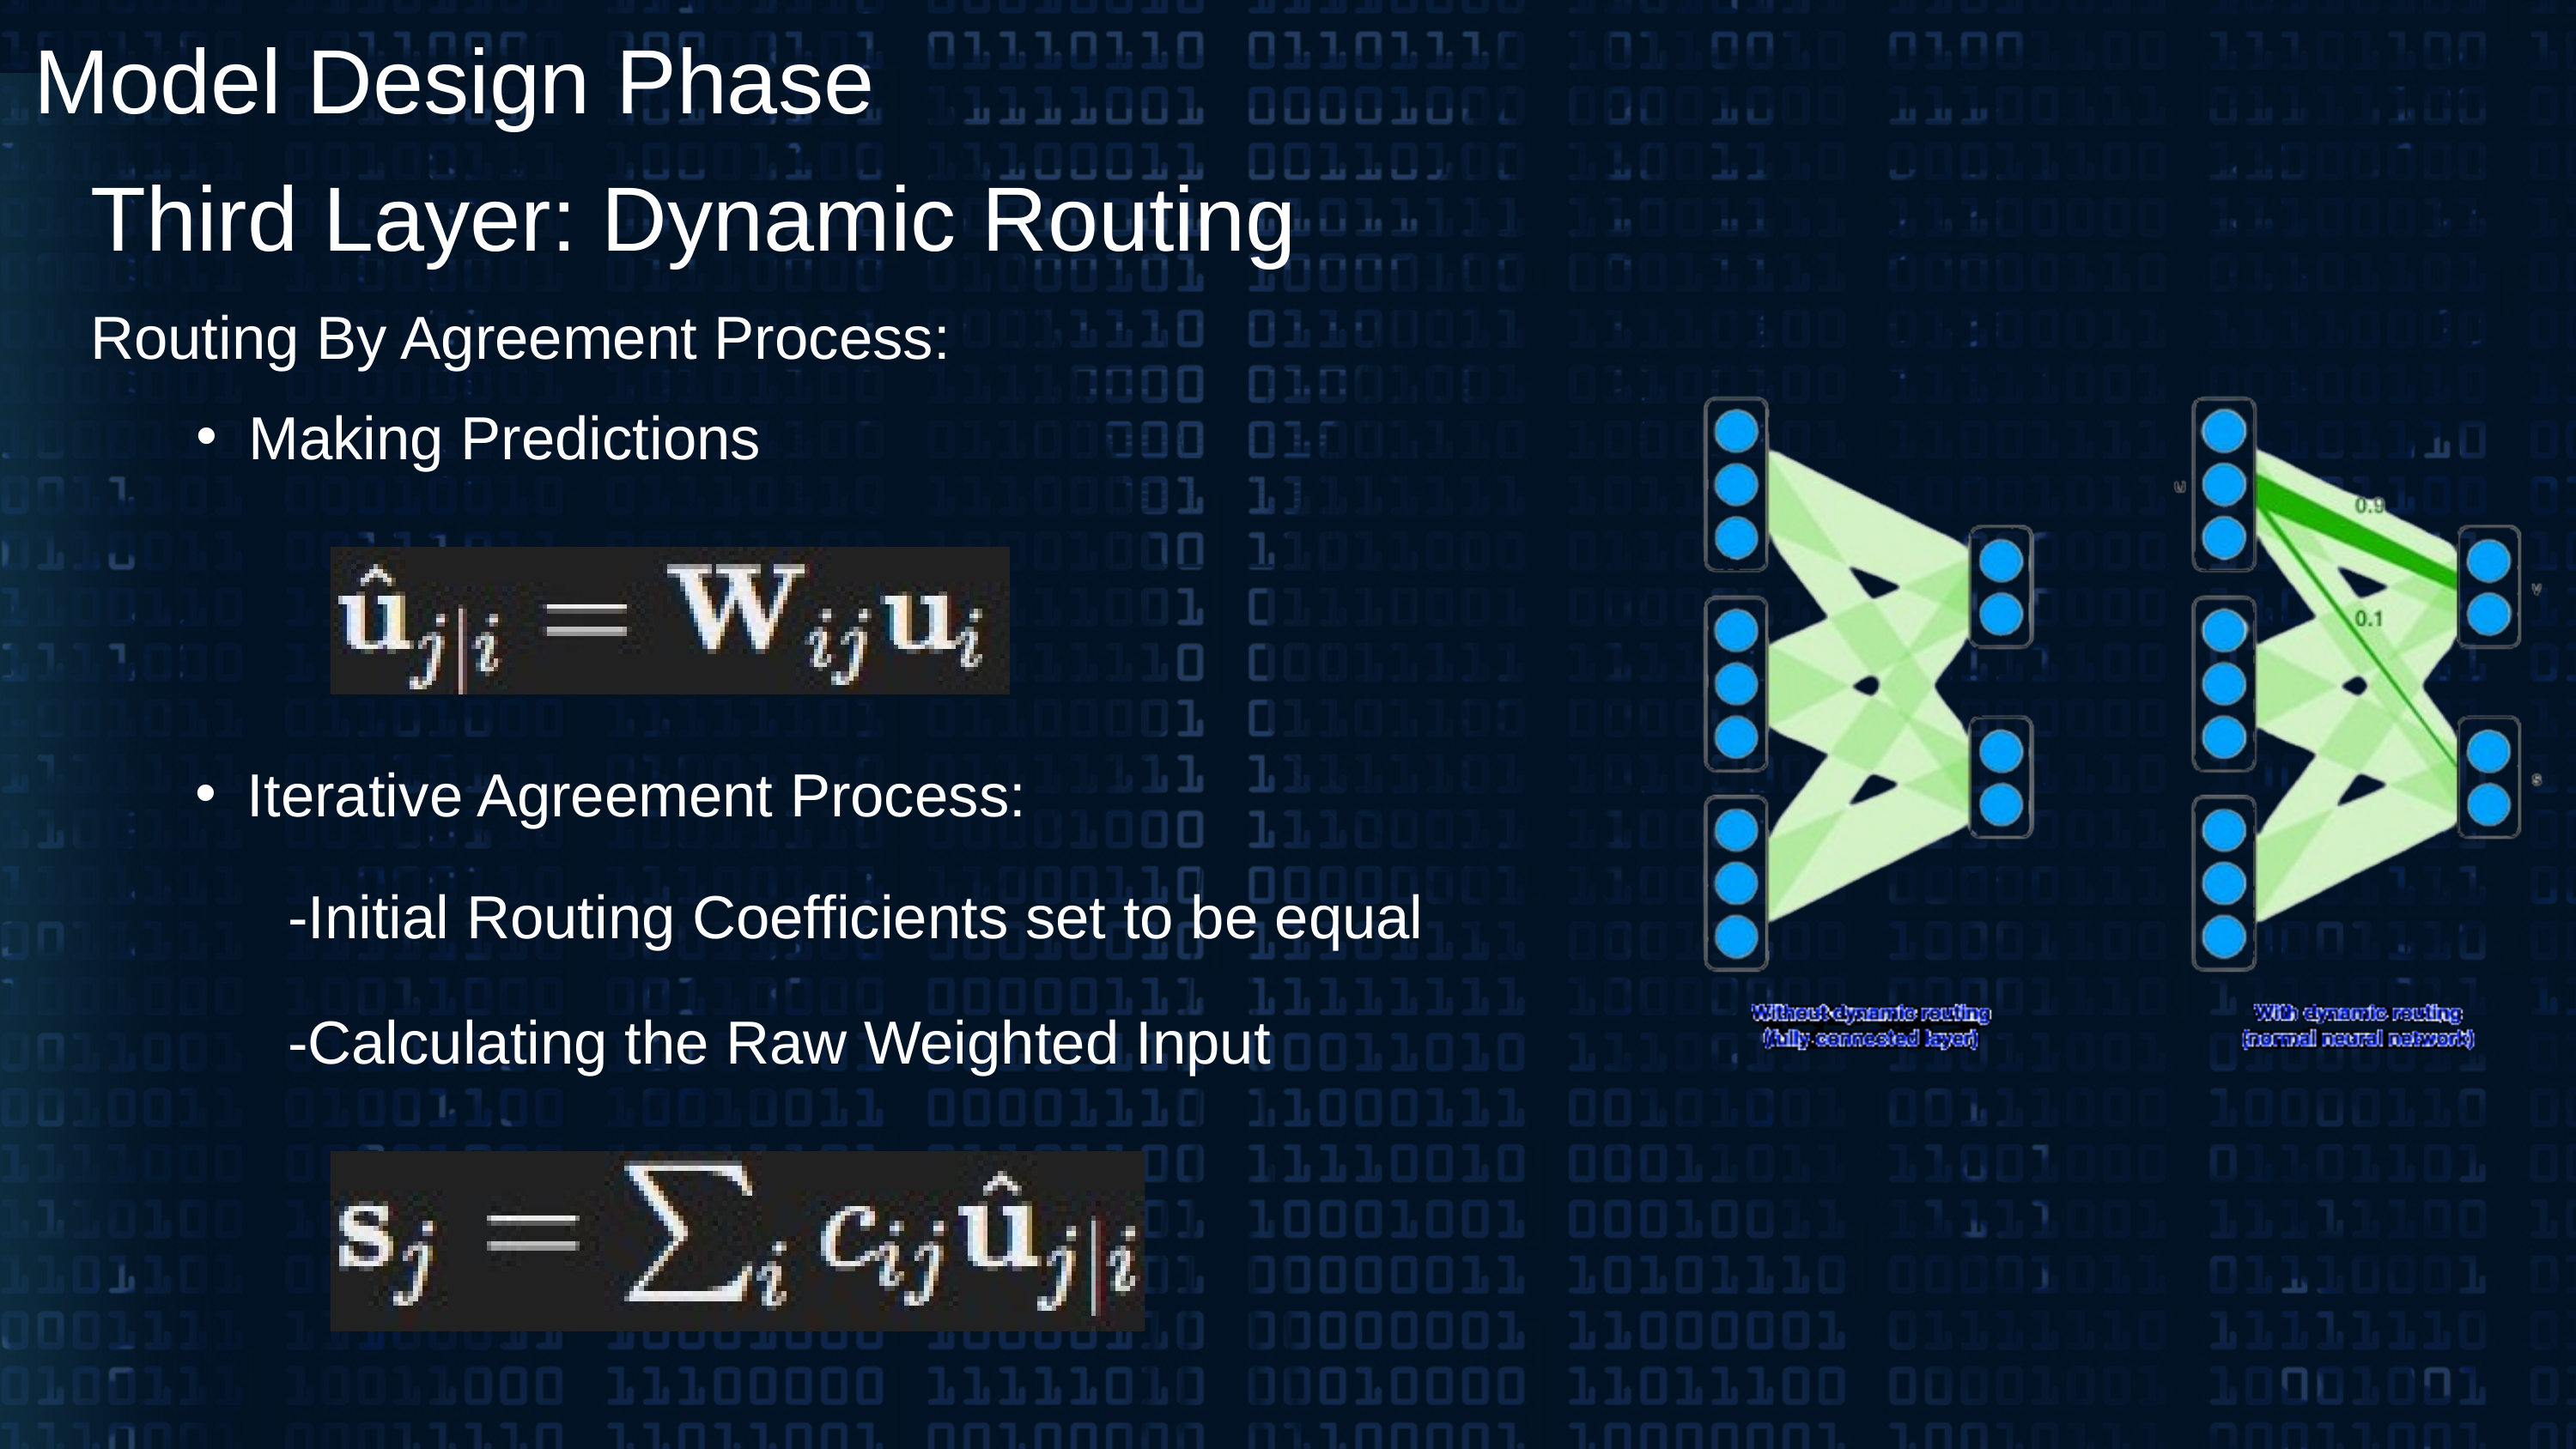

Model Design Phase

Third Layer: Dynamic Routing
Routing By Agreement Process:

Making Predictions

Iterative Agreement Process:
-Initial Routing Coefficients set to be equal
-Calculating the Raw Weighted Input